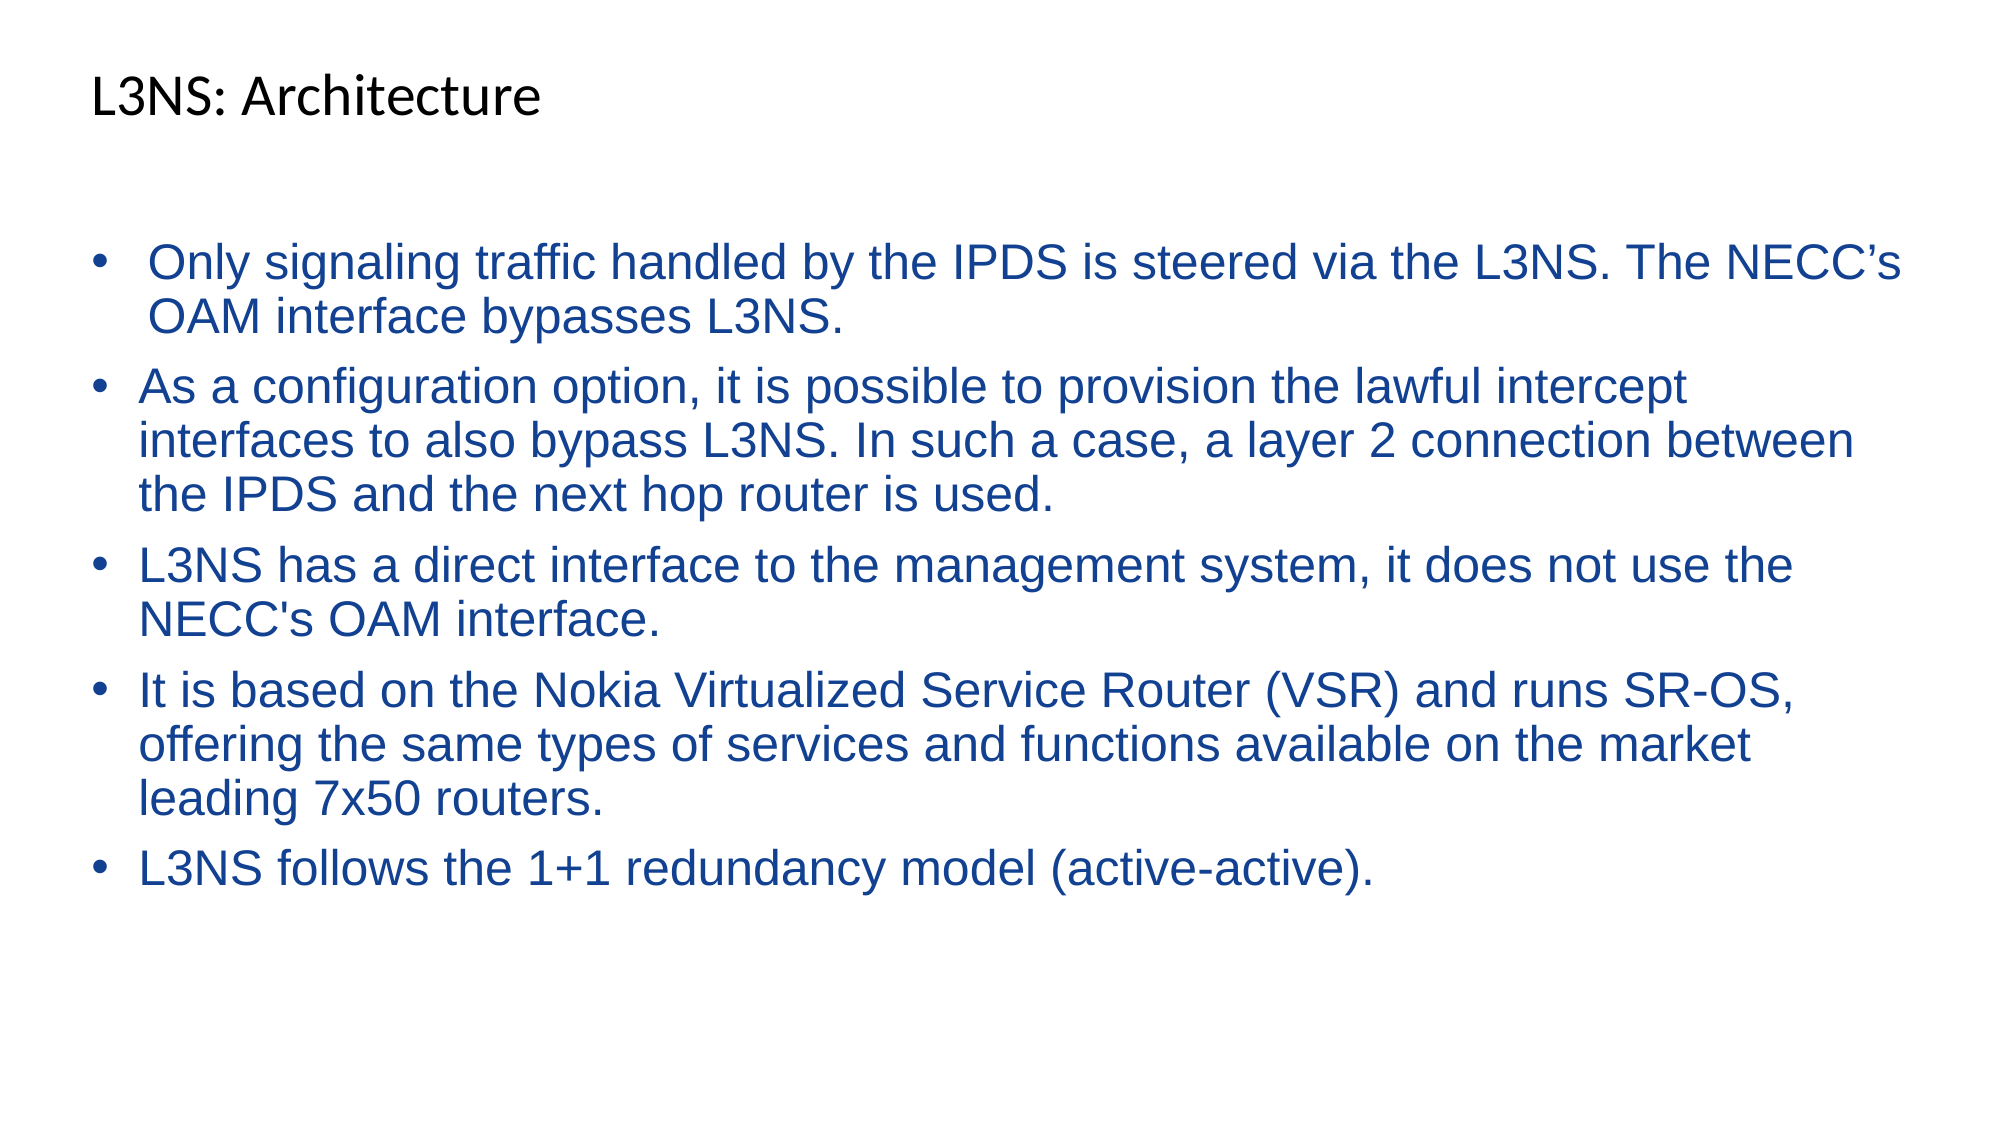

# L3NS: Architecture

Only signaling traffic handled by the IPDS is steered via the L3NS. The NECC’s OAM interface bypasses L3NS.
As a configuration option, it is possible to provision the lawful intercept interfaces to also bypass L3NS. In such a case, a layer 2 connection between the IPDS and the next hop router is used.
L3NS has a direct interface to the management system, it does not use the NECC's OAM interface.
It is based on the Nokia Virtualized Service Router (VSR) and runs SR-OS, offering the same types of services and functions available on the market leading 7x50 routers.
L3NS follows the 1+1 redundancy model (active-active).